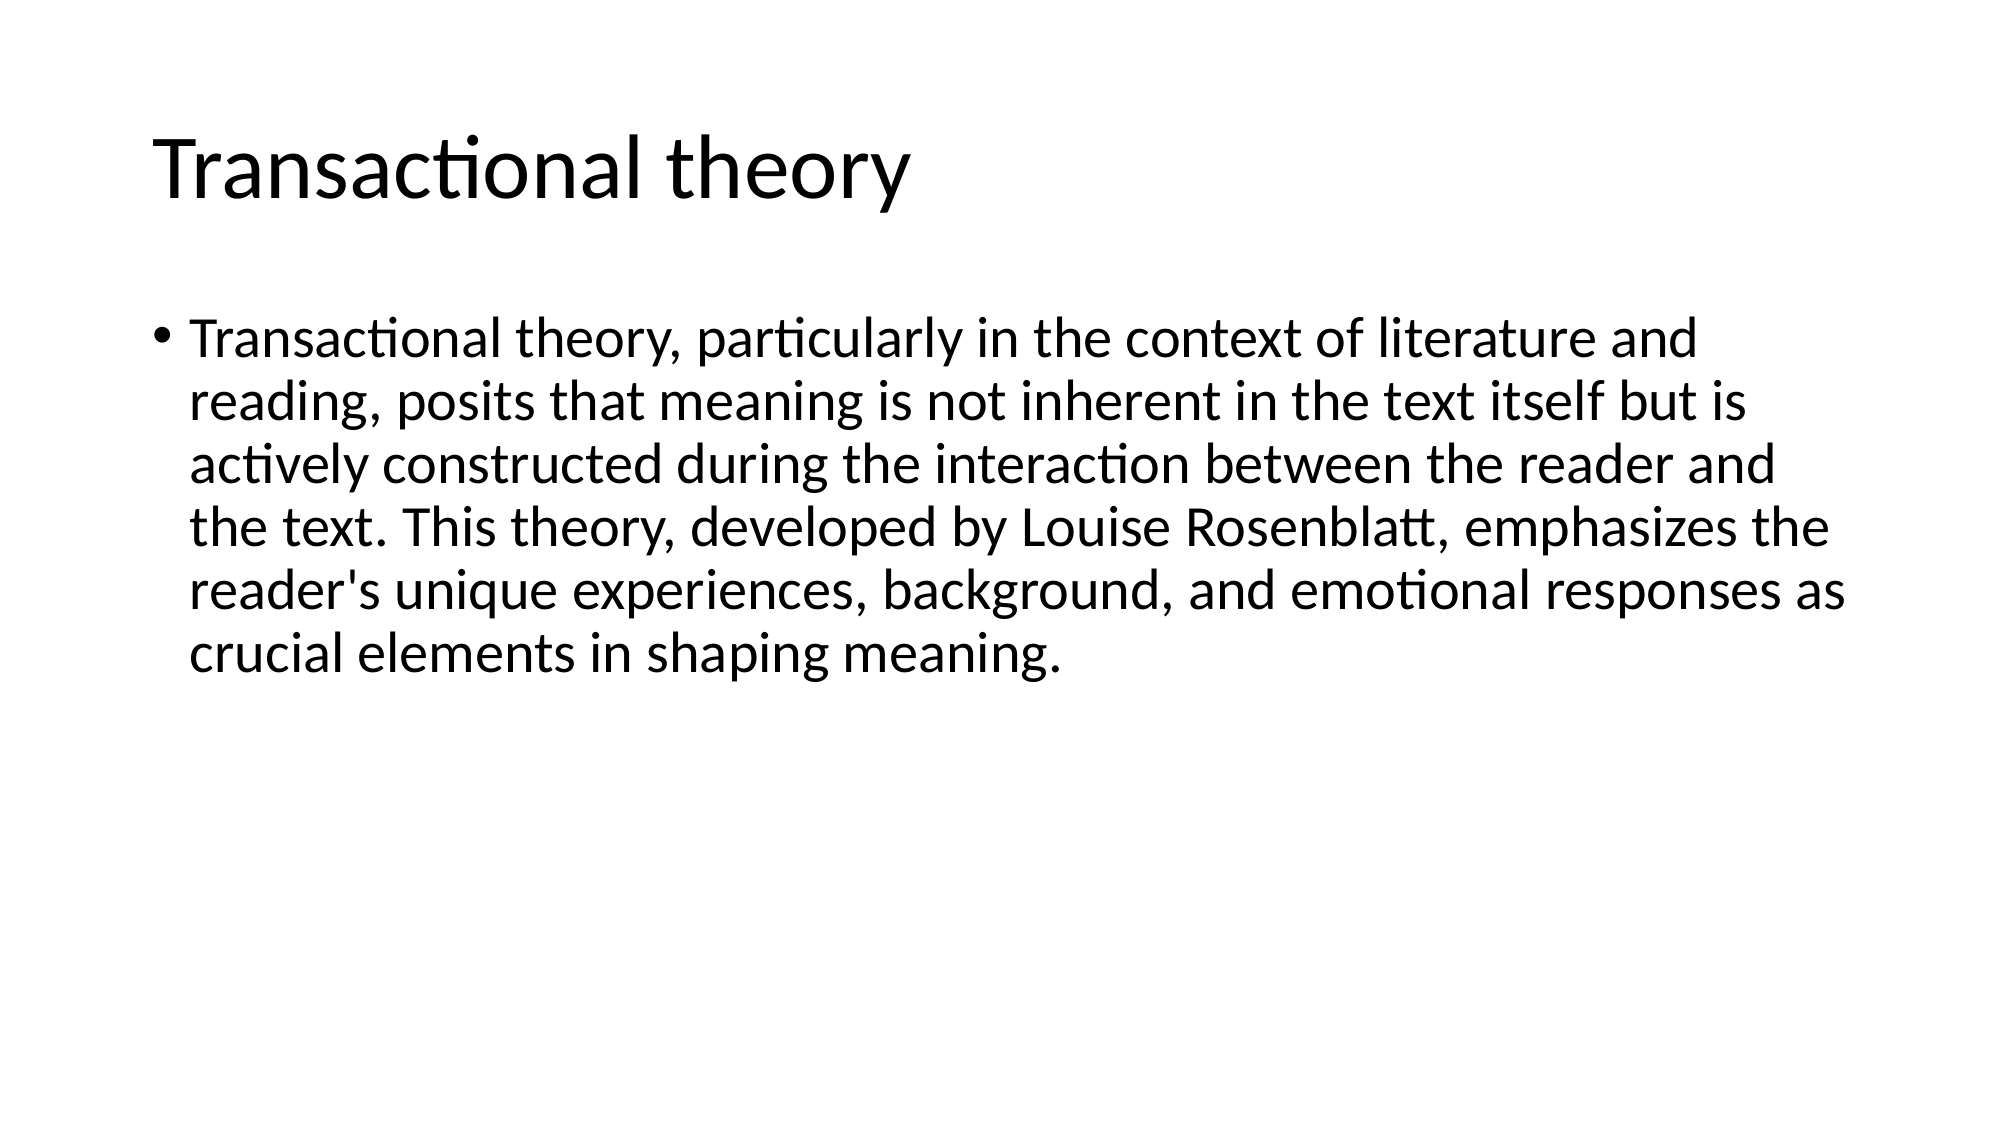

# Transactional theory
Transactional theory, particularly in the context of literature and reading, posits that meaning is not inherent in the text itself but is actively constructed during the interaction between the reader and the text. This theory, developed by Louise Rosenblatt, emphasizes the reader's unique experiences, background, and emotional responses as crucial elements in shaping meaning.